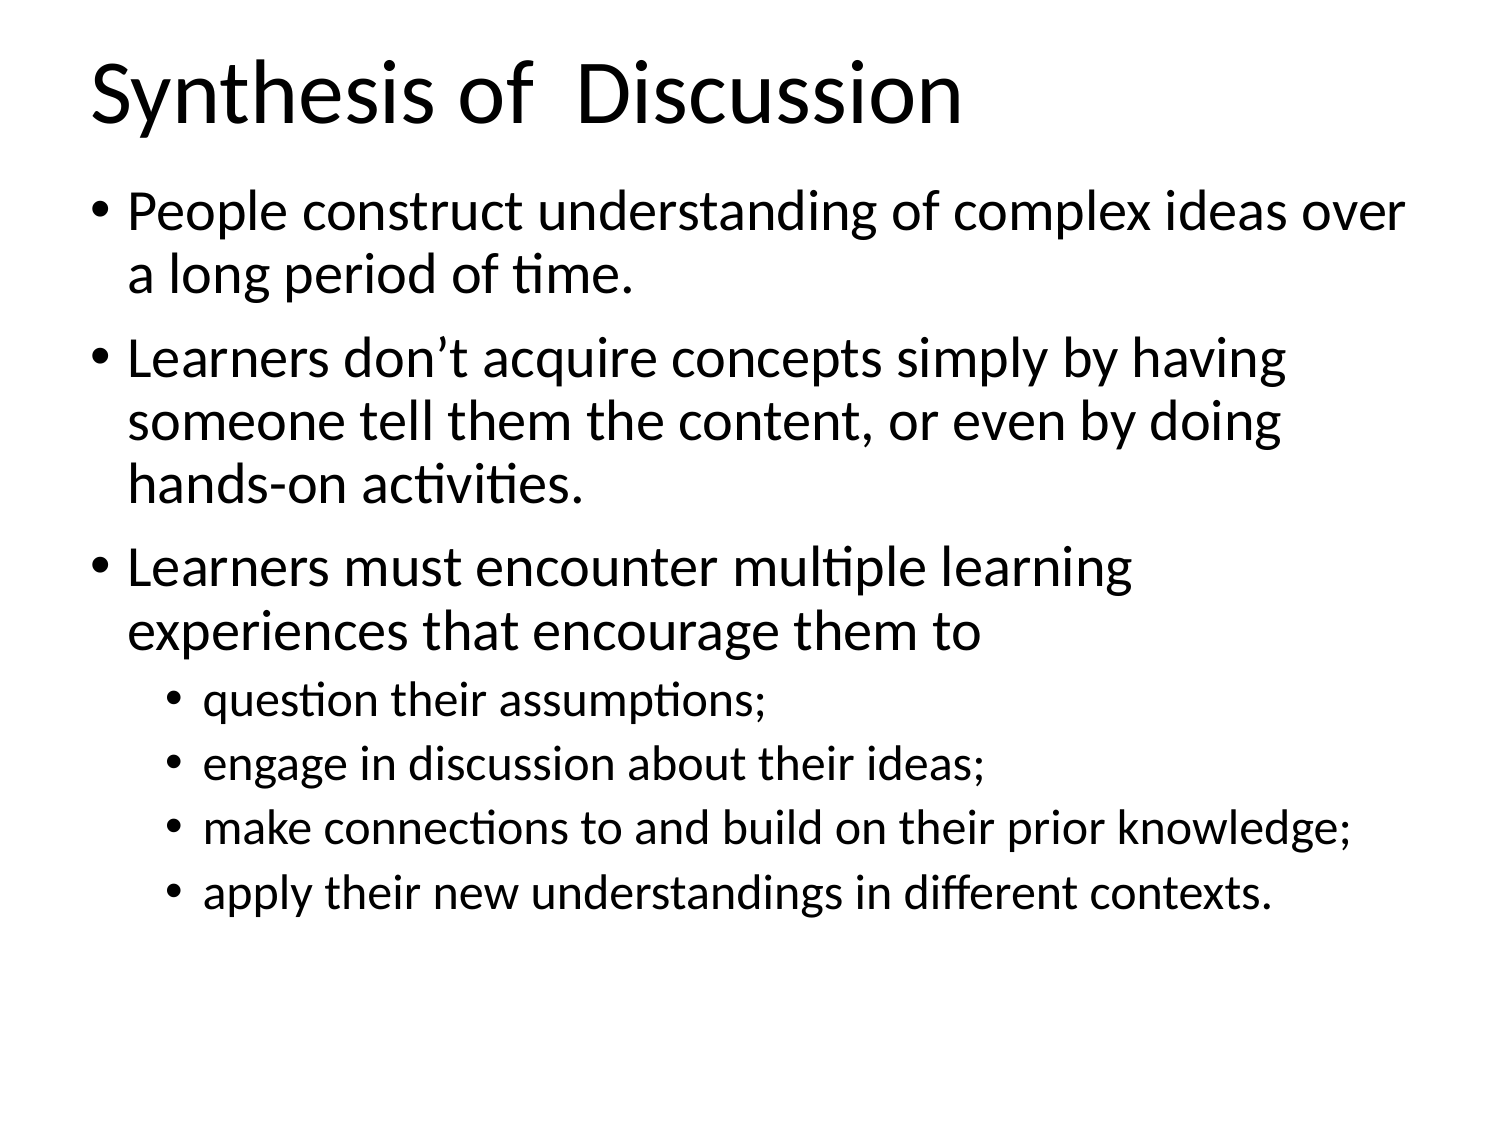

# Synthesis of  Discussion
People construct understanding of complex ideas over a long period of time.
Learners don’t acquire concepts simply by having someone tell them the content, or even by doing hands-on activities.
Learners must encounter multiple learning experiences that encourage them to
question their assumptions;
engage in discussion about their ideas;
make connections to and build on their prior knowledge;
apply their new understandings in different contexts.